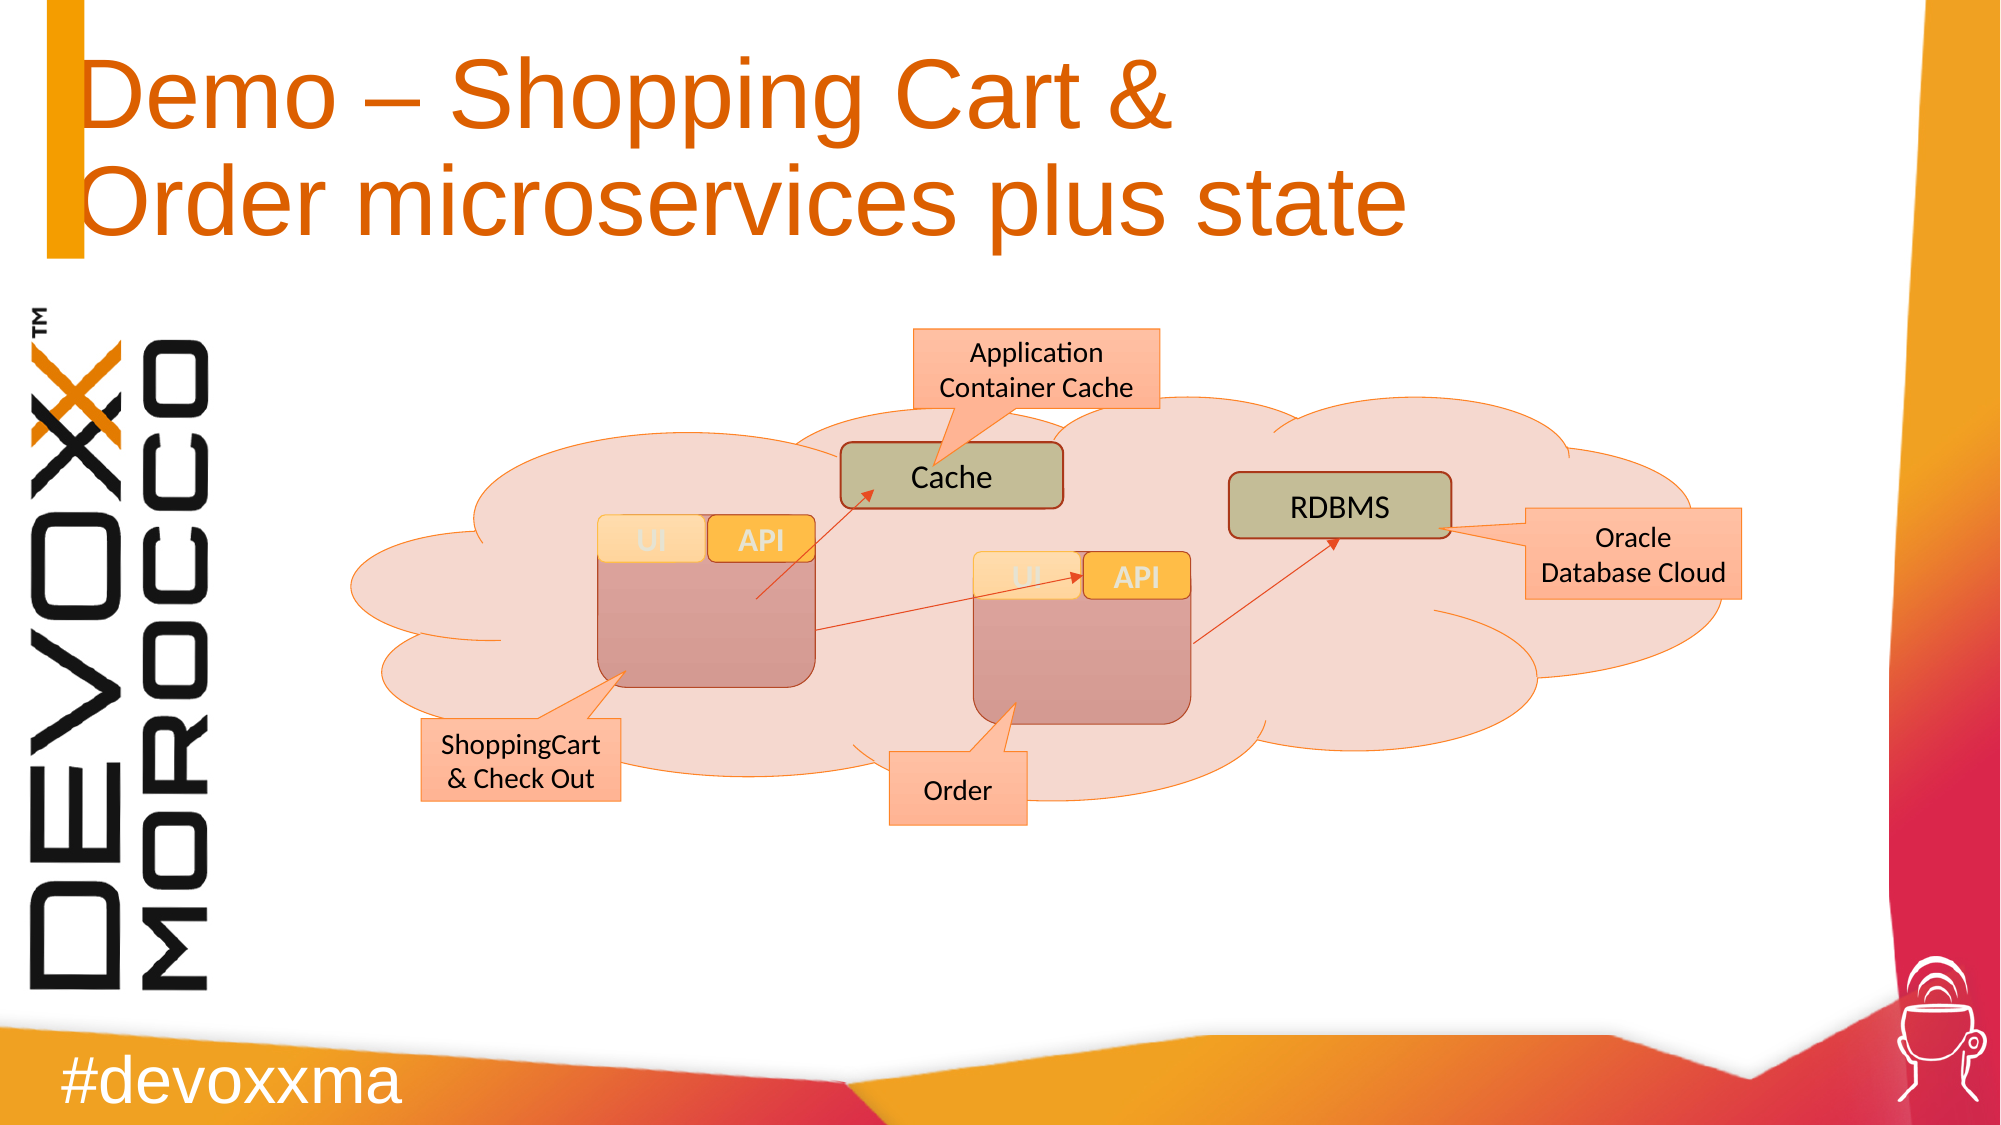

# Demo – Shopping Cart & Order microservices plus state
Application Container Cache

Cache
RDBMS
Oracle Database Cloud

UI
API

UI
API
ShoppingCart & Check Out
Order
#devoxxma